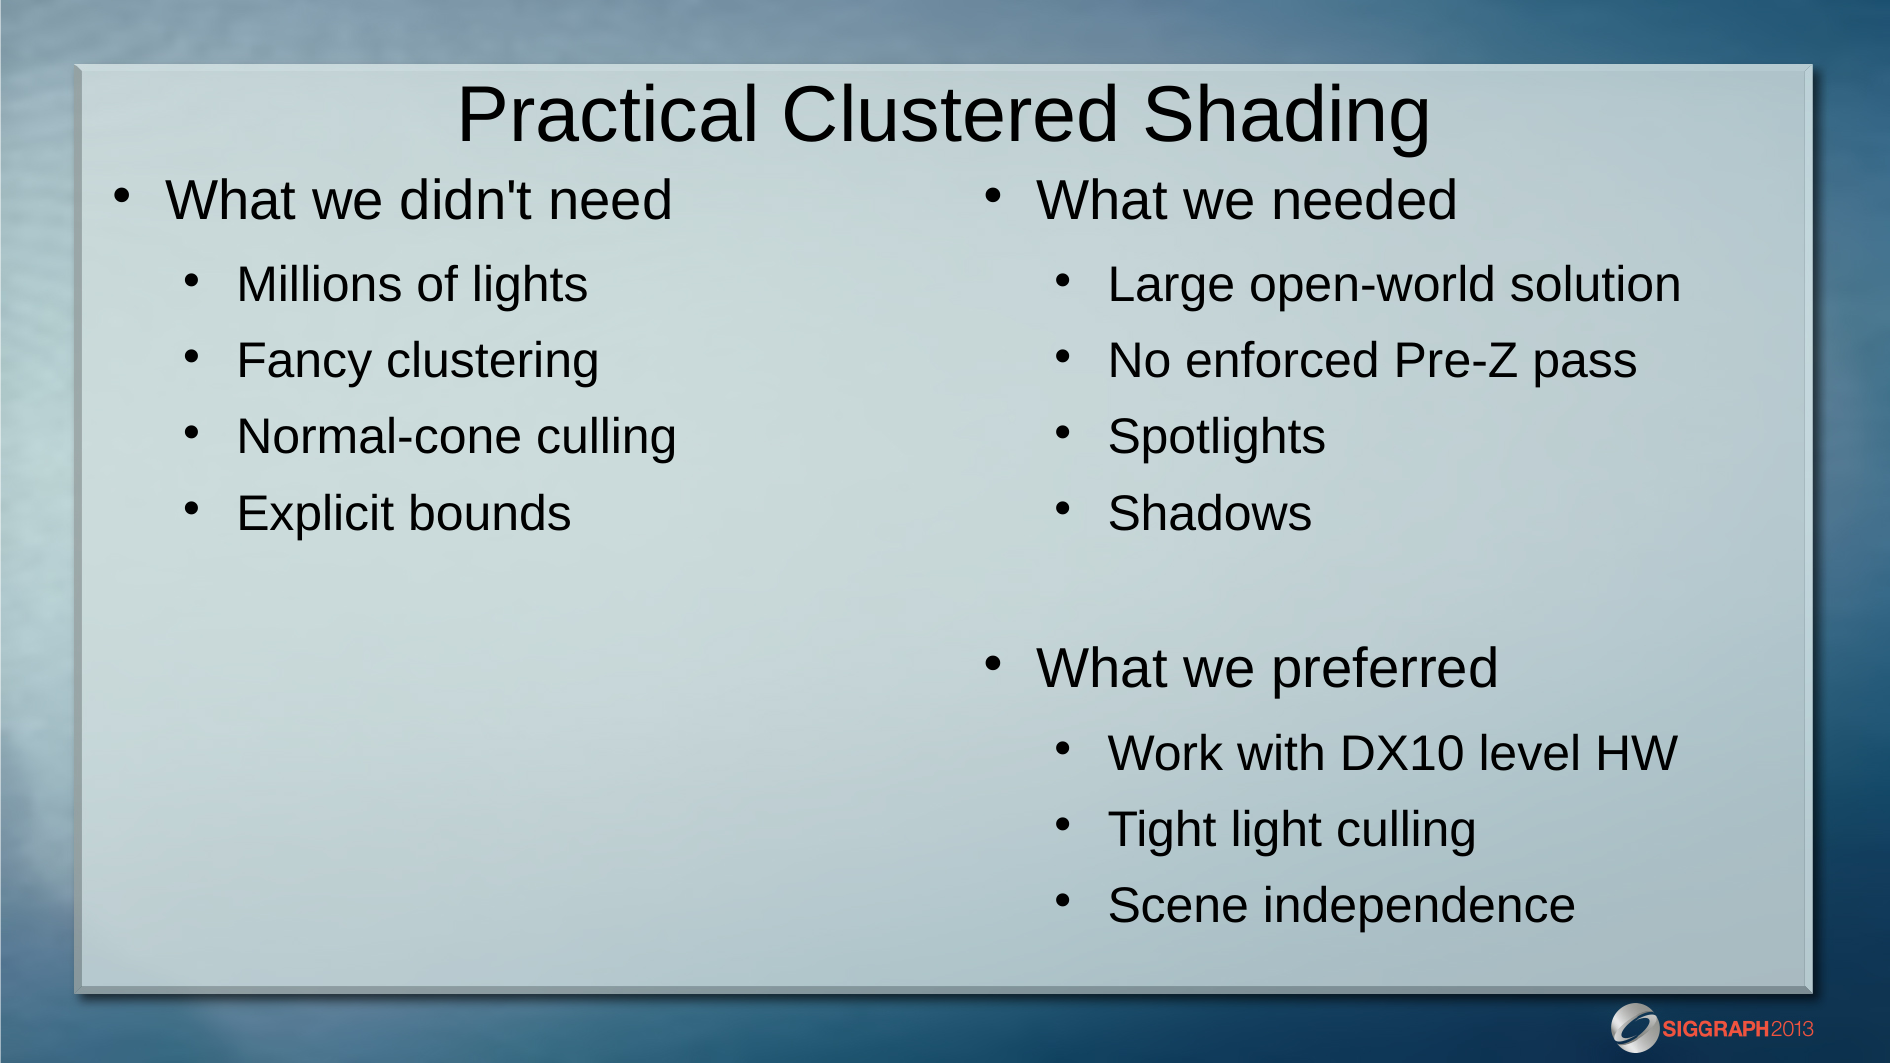

# Practical Clustered Shading
What we didn't need
Millions of lights
Fancy clustering
Normal-cone culling
Explicit bounds
What we needed
Large open-world solution
No enforced Pre-Z pass
Spotlights
Shadows

What we preferred
Work with DX10 level HW
Tight light culling
Scene independence